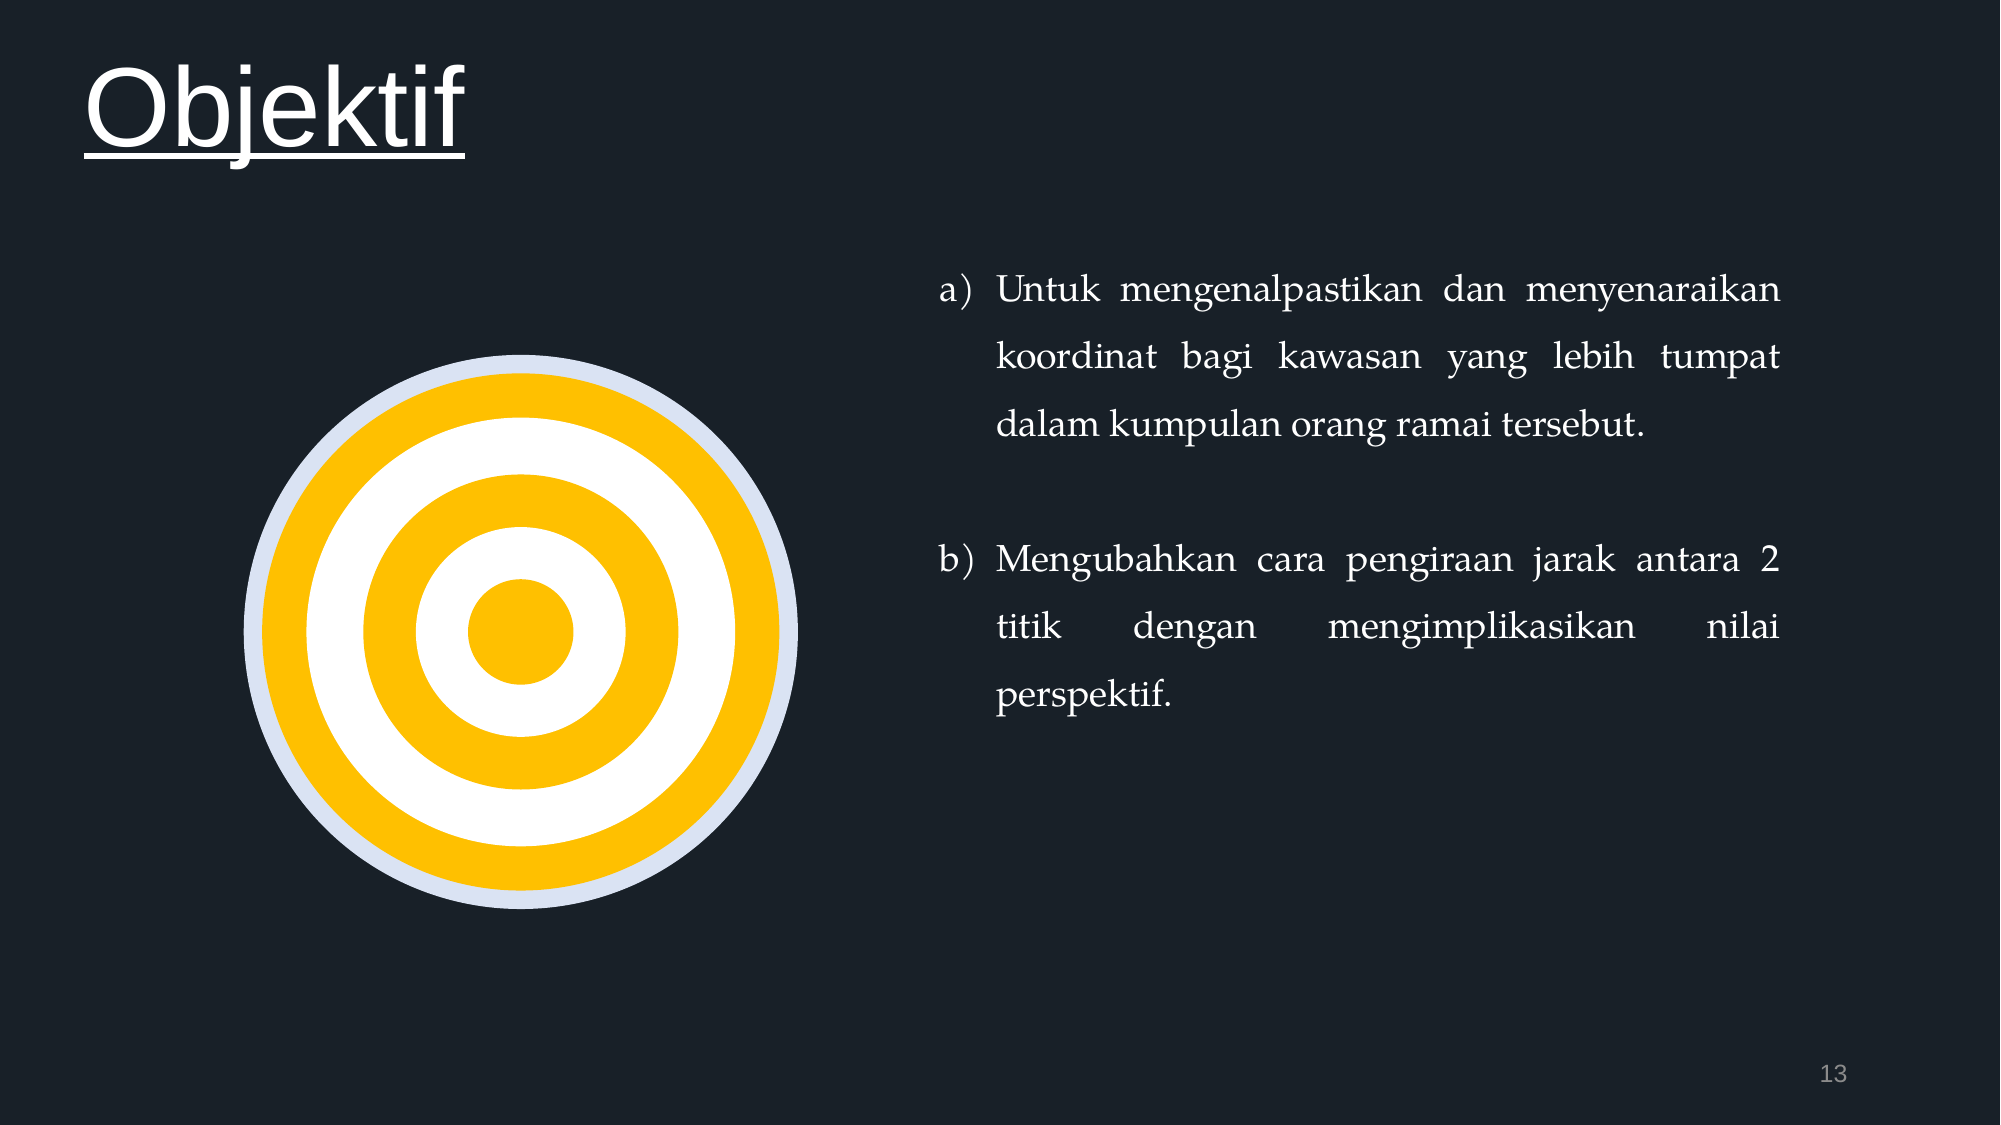

Objektif
Untuk mengenalpastikan dan menyenaraikan koordinat bagi kawasan yang lebih tumpat dalam kumpulan orang ramai tersebut.

Mengubahkan cara pengiraan jarak antara 2 titik dengan mengimplikasikan nilai perspektif.

13